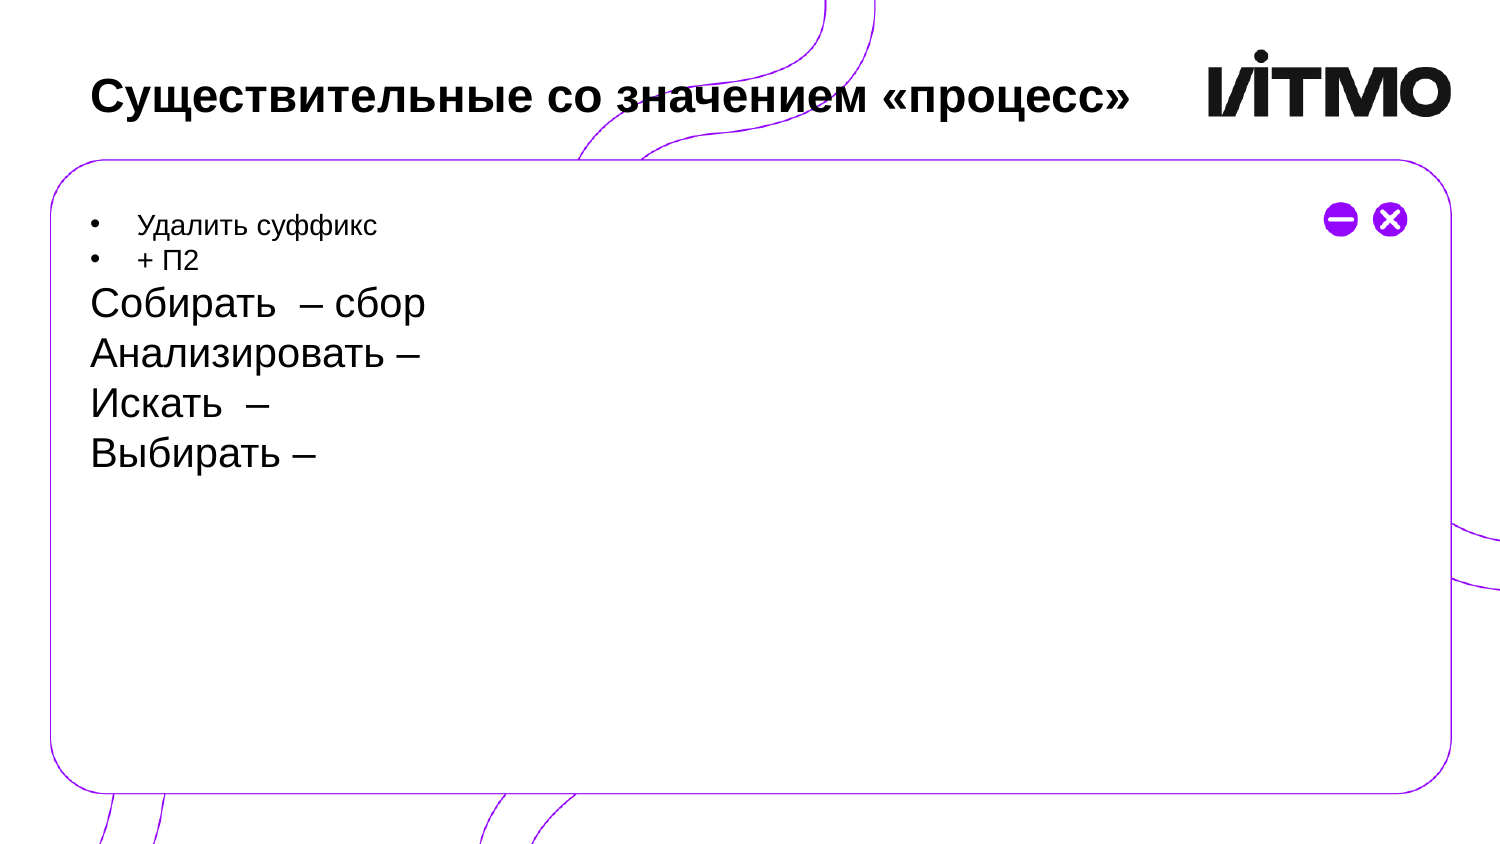

# Существительные со значением «процесс»
Удалить суффикс
+ П2
Собирать  – сбор
Анализировать –
Искать  –
Выбирать –